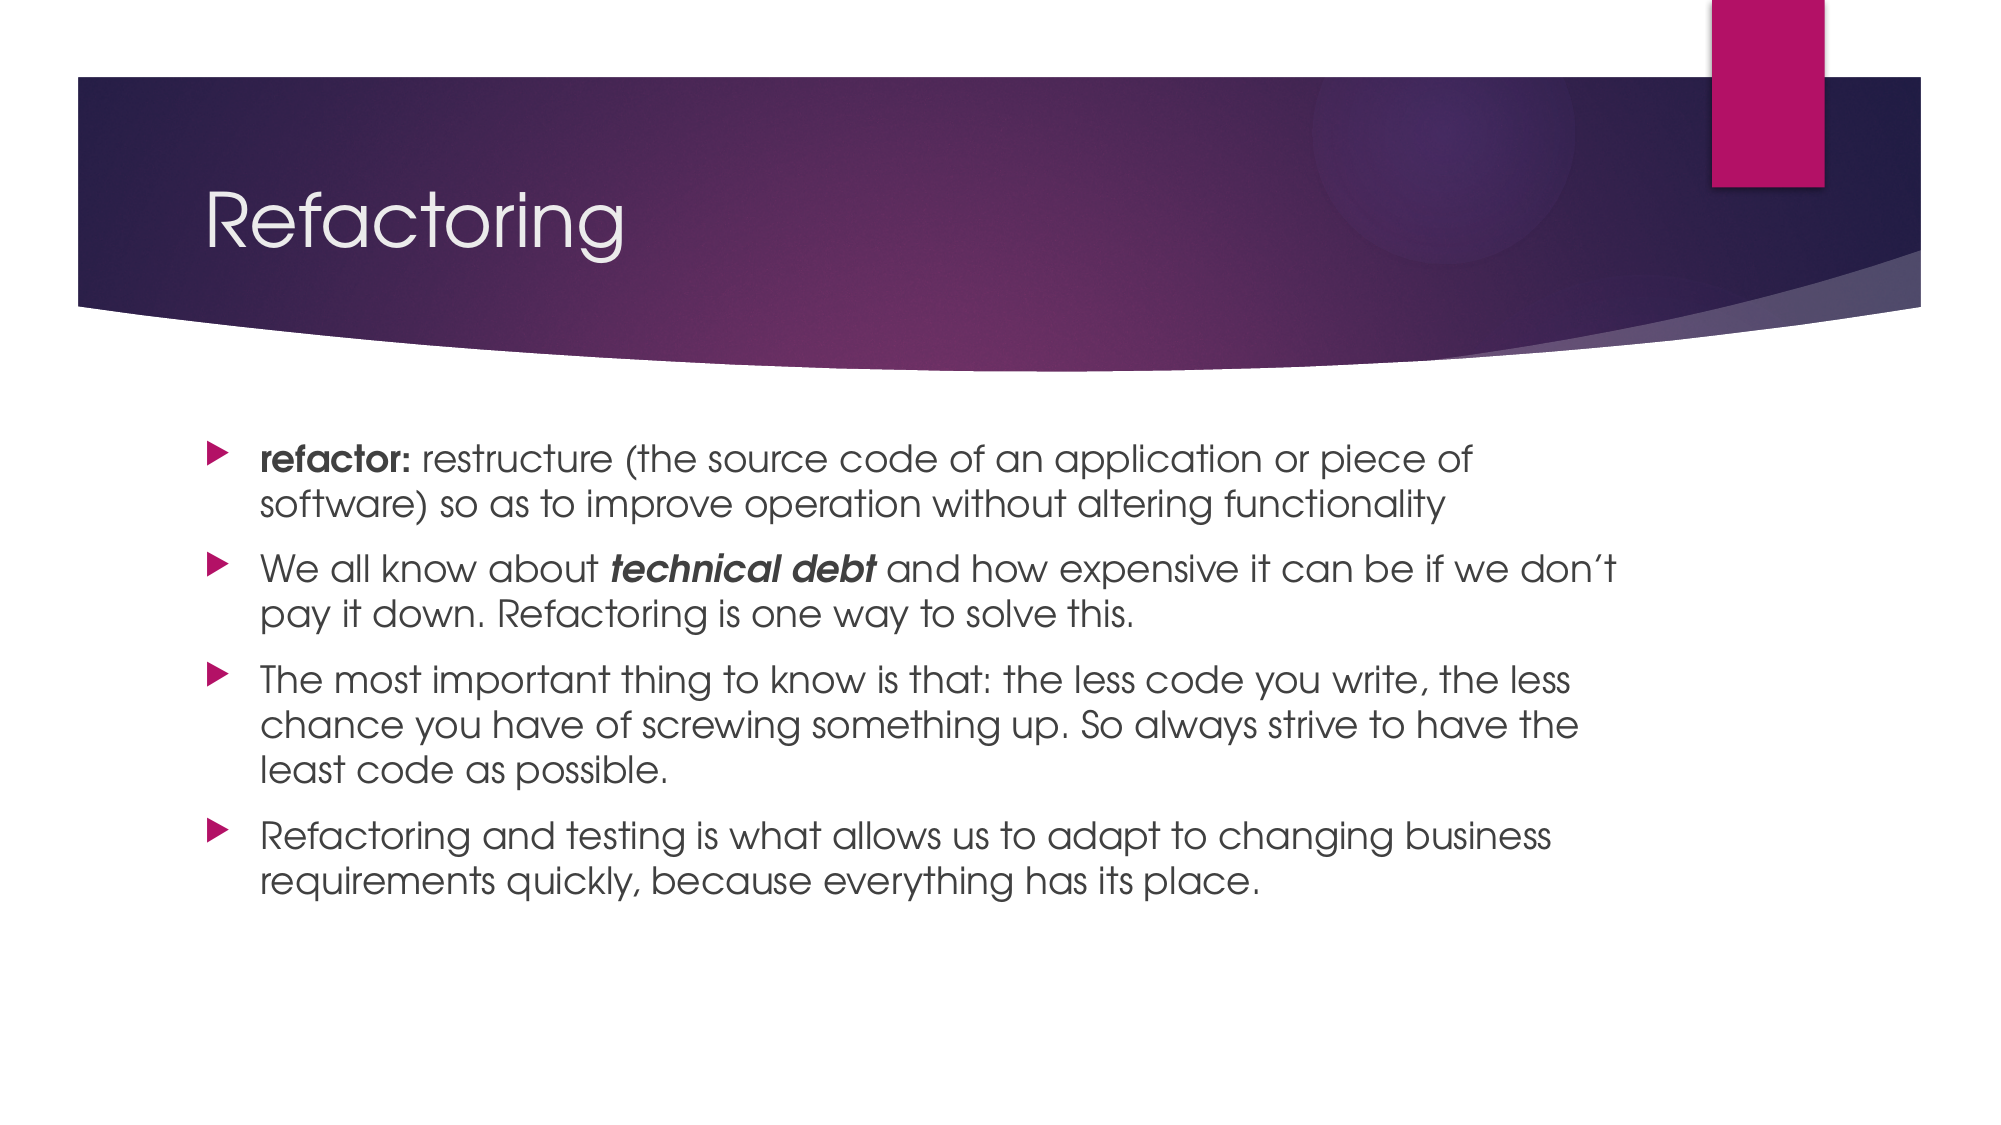

# Refactoring
refactor: restructure (the source code of an application or piece of software) so as to improve operation without altering functionality
We all know about technical debt and how expensive it can be if we don’t pay it down. Refactoring is one way to solve this.
The most important thing to know is that: the less code you write, the less chance you have of screwing something up. So always strive to have the least code as possible.
Refactoring and testing is what allows us to adapt to changing business requirements quickly, because everything has its place.